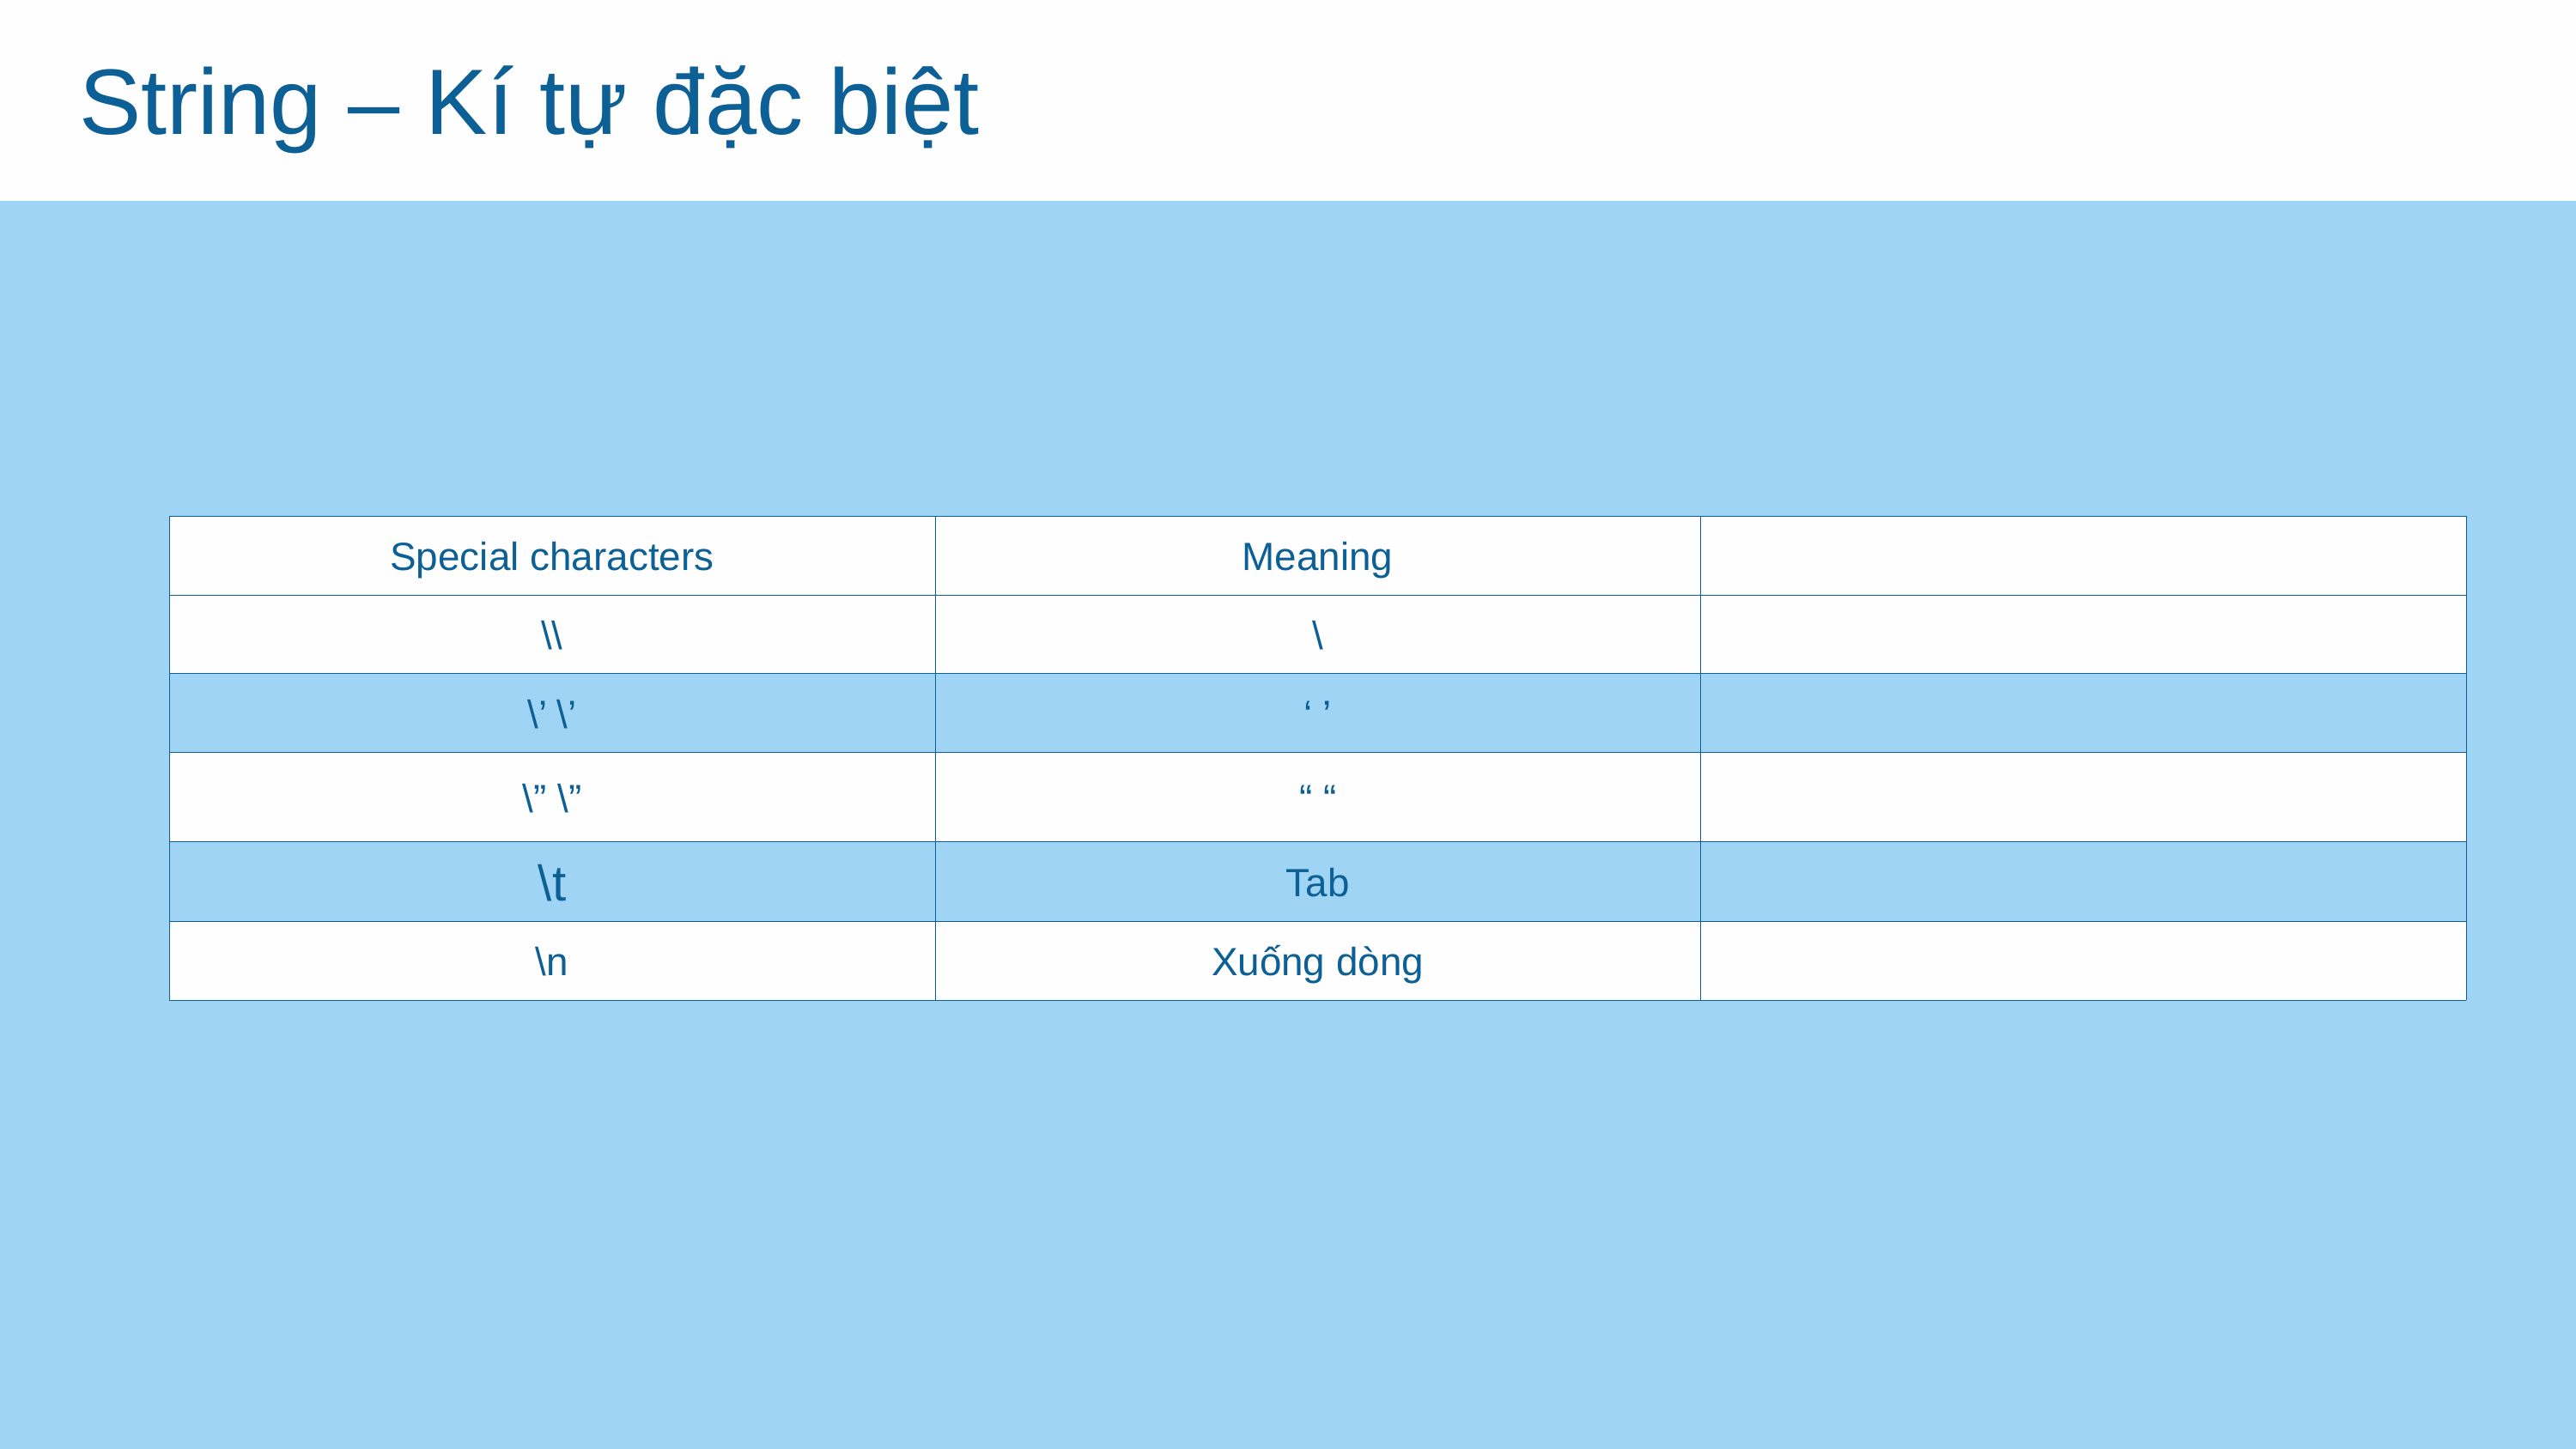

String – Kí tự đặc biệt
| Special characters | Meaning |  |
| --- | --- | --- |
| \\ | \ |  |
| \’ \’ | ‘ ’ |  |
| \” \” | “ “ |  |
| \t | Tab |  |
| \n | Xuống dòng |  |